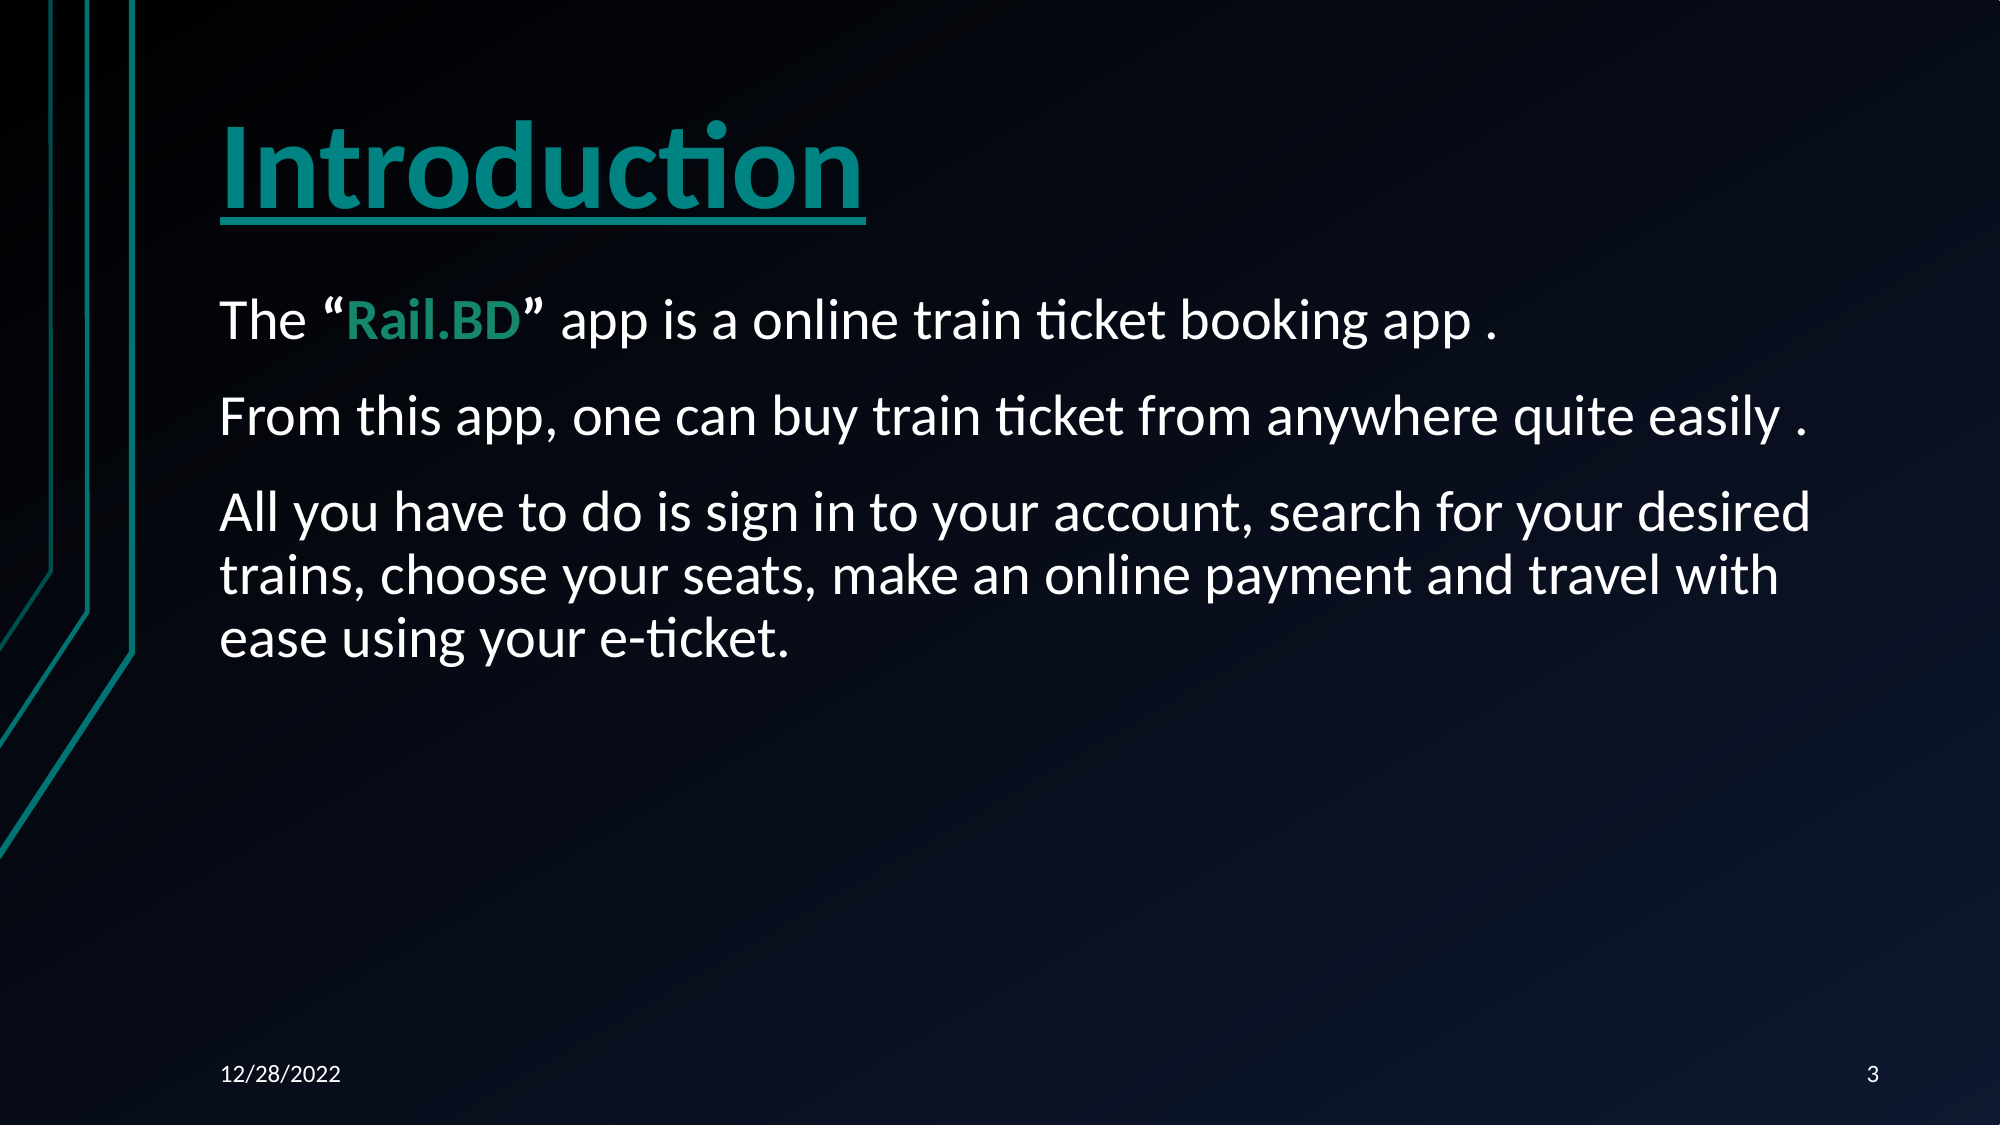

# Introduction
The “Rail.BD” app is a online train ticket booking app .
From this app, one can buy train ticket from anywhere quite easily .
All you have to do is sign in to your account, search for your desired trains, choose your seats, make an online payment and travel with ease using your e-ticket.
12/28/2022
3